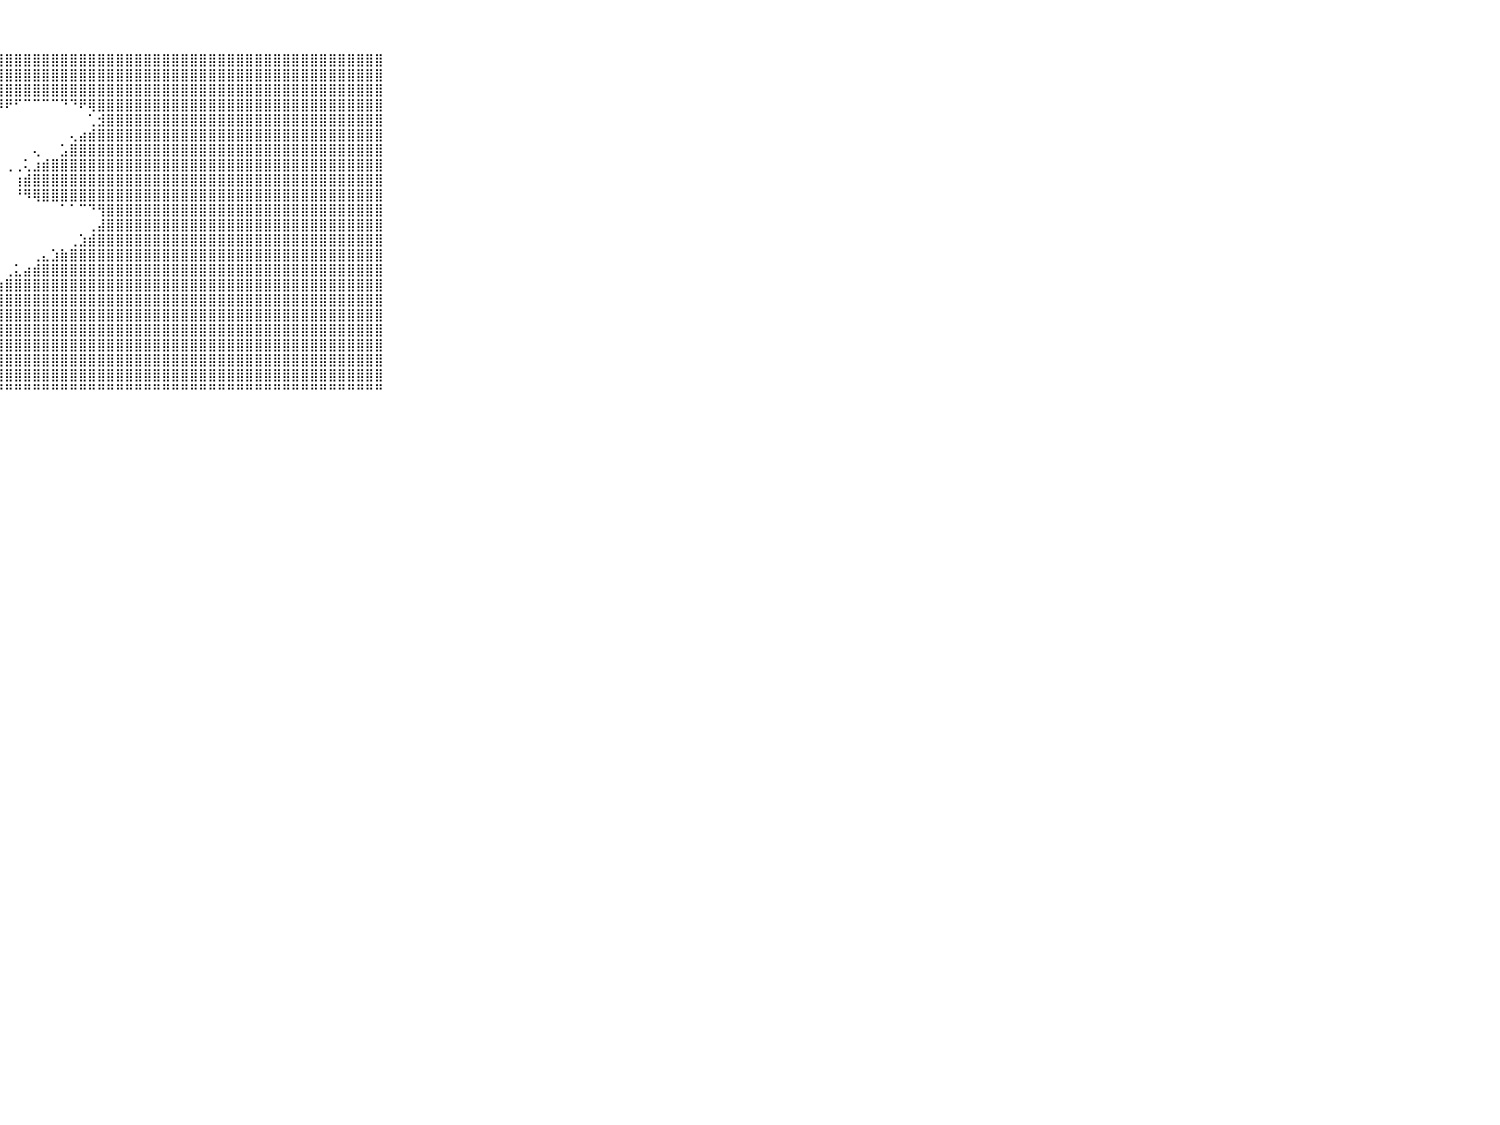

⠀⠀⠀⠀⠀⠀⠀⠀⠀⠀⠀⣿⣿⣿⣿⣿⣿⣿⣿⣿⣿⣿⣿⣿⣿⣿⣿⣿⣿⣿⣿⣿⣿⣿⣿⣿⣿⣿⣿⣿⣿⣿⣿⣿⣿⣿⣿⣿⣿⣿⣿⣿⣿⣿⣿⣿⣿⣿⣿⣿⣿⣿⣿⣿⣿⣿⣿⣿⣿⠀⠀⠀⠀⠀⠀⠀⠀⠀⠀⠀⠀
⠀⠀⠀⠀⠀⠀⠀⠀⠀⠀⠀⣿⣿⣿⣿⣿⣿⣿⣿⣿⣿⣿⣿⣿⣿⣿⣿⣿⣿⣿⣿⣿⣿⣿⣿⣿⣿⣿⣿⣿⣿⣿⣿⣿⣿⣿⣿⣿⣿⣿⣿⣿⣿⣿⣿⣿⣿⣿⣿⣿⣿⣿⣿⣿⣿⣿⣿⣿⣿⠀⠀⠀⠀⠀⠀⠀⠀⠀⠀⠀⠀
⠀⠀⠀⠀⠀⠀⠀⠀⠀⠀⠀⣿⣿⣿⣿⣿⣿⣿⣿⣿⣿⢿⢿⣿⣿⣿⣿⣿⣿⣿⣿⣿⣿⣿⣿⣿⣿⣿⣿⣿⣿⣿⣿⣿⣿⣿⣿⣿⣿⣿⣿⣿⣿⣿⣿⣿⣿⣿⣿⣿⣿⣿⣿⣿⣿⣿⣿⣿⣿⠀⠀⠀⠀⠀⠀⠀⠀⠀⠀⠀⠀
⠀⠀⠀⠀⠀⠀⠀⠀⠀⠀⠀⣿⣿⣿⣿⣿⣿⣿⡿⢟⢱⣷⣿⣿⣿⣿⡿⠿⠟⠋⠉⠉⠉⠉⠙⠙⠟⢿⣿⣿⣿⣿⣿⣿⣿⣿⣿⣿⣿⣿⣿⣿⣿⣿⣿⣿⣿⣿⣿⣿⣿⣿⣿⣿⣿⣿⣿⣿⣿⠀⠀⠀⠀⠀⠀⠀⠀⠀⠀⠀⠀
⠀⠀⠀⠀⠀⠀⠀⠀⠀⠀⠀⣿⣿⣿⣿⣿⣿⡟⠑⠀⠀⠘⢿⣿⣿⢇⠀⠀⠀⠀⠀⠀⠀⠀⠀⠀⠀⢁⣺⣿⣿⣿⣿⣿⣿⣿⣿⣿⣿⣿⣿⣿⣿⣿⣿⣿⣿⣿⣿⣿⣿⣿⣿⣿⣿⣿⣿⣿⣿⠀⠀⠀⠀⠀⠀⠀⠀⠀⠀⠀⠀
⠀⠀⠀⠀⠀⠀⠀⠀⠀⠀⠀⣿⣿⣿⣿⡿⠟⠑⠀⠀⠀⠀⢘⠟⠋⠁⠀⠀⠀⠀⠀⠀⠀⠀⠀⢄⣴⣾⣿⣿⣿⣿⣿⣿⣿⣿⣿⣿⣿⣿⣿⣿⣿⣿⣿⣿⣿⣿⣿⣿⣿⣿⣿⣿⣿⣿⣿⣿⣿⠀⠀⠀⠀⠀⠀⠀⠀⠀⠀⠀⠀
⠀⠀⠀⠀⠀⠀⠀⠀⠀⠀⠀⣿⢿⠟⠙⠁⠐⠀⠀⠀⣠⣷⣧⠄⠀⠀⠀⠀⠀⠀⠀⢄⠀⠀⣡⣿⣿⣿⣿⣿⣿⣿⣿⣿⣿⣿⣿⣿⣿⣿⣿⣿⣿⣿⣿⣿⣿⣿⣿⣿⣿⣿⣿⣿⣿⣿⣿⣿⣿⠀⠀⠀⠀⠀⠀⠀⠀⠀⠀⠀⠀
⠀⠀⠀⠀⠀⠀⠀⠀⠀⠀⠀⠀⠀⢀⣰⣷⡇⠀⠀⠑⢿⣿⠇⠀⠀⠀⠀⠀⢀⢀⢅⣰⣾⣿⣿⣿⣿⣿⣿⣿⣿⣿⣿⣿⣿⣿⣿⣿⣿⣿⣿⣿⣿⣿⣿⣿⣿⣿⣿⣿⣿⣿⣿⣿⣿⣿⣿⣿⣿⠀⠀⠀⠀⠀⠀⠀⠀⠀⠀⠀⠀
⠀⠀⠀⠀⠀⠀⠀⠀⠀⠀⠀⢀⣴⣿⣿⣿⡇⠀⠀⠐⠘⠑⠀⠀⠀⠀⠀⠀⠀⢰⣾⣿⣿⣿⣿⣿⣿⣿⣿⣿⣿⣿⣿⣿⣿⣿⣿⣿⣿⣿⣿⣿⣿⣿⣿⣿⣿⣿⣿⣿⣿⣿⣿⣿⣿⣿⣿⣿⣿⠀⠀⠀⠀⠀⠀⠀⠀⠀⠀⠀⠀
⠀⠀⠀⠀⠀⠀⠀⠀⠀⠀⠀⠉⠙⠛⠛⠛⠑⠀⠀⠀⠀⠀⠀⠀⠀⠀⠀⠀⠀⠘⠻⢿⣿⣿⣿⣿⣿⣿⣿⣿⣿⣿⣿⣿⣿⣿⣿⣿⣿⣿⣿⣿⣿⣿⣿⣿⣿⣿⣿⣿⣿⣿⣿⣿⣿⣿⣿⣿⣿⠀⠀⠀⠀⠀⠀⠀⠀⠀⠀⠀⠀
⠀⠀⠀⠀⠀⠀⠀⠀⠀⠀⠀⠀⠀⠀⠀⠀⠀⠀⠀⠀⠀⠀⠀⠀⠀⠀⠀⠀⠀⠀⠀⠀⠀⠀⠁⠁⠉⠙⢻⣿⣿⣿⣿⣿⣿⣿⣿⣿⣿⣿⣿⣿⣿⣿⣿⣿⣿⣿⣿⣿⣿⣿⣿⣿⣿⣿⣿⣿⣿⠀⠀⠀⠀⠀⠀⠀⠀⠀⠀⠀⠀
⠀⠀⠀⠀⠀⠀⠀⠀⠀⠀⠀⠀⠀⠀⠀⠀⠀⠀⠀⠀⠀⠀⠀⠀⠀⠀⠀⠀⠀⠀⠀⠀⠀⠀⠀⠀⠀⢀⣼⣿⣿⣿⣿⣿⣿⣿⣿⣿⣿⣿⣿⣿⣿⣿⣿⣿⣿⣿⣿⣿⣿⣿⣿⣿⣿⣿⣿⣿⣿⠀⠀⠀⠀⠀⠀⠀⠀⠀⠀⠀⠀
⠀⠀⠀⠀⠀⠀⠀⠀⠀⠀⠀⠀⠀⠀⠀⠀⠀⠀⠀⠀⠀⠀⠀⠀⠀⠀⠀⠀⠀⠀⠀⠀⠀⠀⠀⢀⣱⣾⣿⣿⣿⣿⣿⣿⣿⣿⣿⣿⣿⣿⣿⣿⣿⣿⣿⣿⣿⣿⣿⣿⣿⣿⣿⣿⣿⣿⣿⣿⣿⠀⠀⠀⠀⠀⠀⠀⠀⠀⠀⠀⠀
⠀⠀⠀⠀⠀⠀⠀⠀⠀⠀⠀⠀⠀⠀⠀⠀⠀⠀⠀⠀⠀⠀⠀⠀⠀⠀⠀⠀⠀⠀⠀⢀⣄⣱⣷⣿⣿⣿⣿⣿⣿⣿⣿⣿⣿⣿⣿⣿⣿⣿⣿⣿⣿⣿⣿⣿⣿⣿⣿⣿⣿⣿⣿⣿⣿⣿⣿⣿⣿⠀⠀⠀⠀⠀⠀⠀⠀⠀⠀⠀⠀
⠀⠀⠀⠀⠀⠀⠀⠀⠀⠀⠀⠀⠀⠀⠀⠀⠀⠀⠀⠀⠀⠀⠀⠀⠀⠀⠀⠀⢀⣅⣴⣾⣿⣿⣿⣿⣿⣿⣿⣿⣿⣿⣿⣿⣿⣿⣿⣿⣿⣿⣿⣿⣿⣿⣿⣿⣿⣿⣿⣿⣿⣿⣿⣿⣿⣿⣿⣿⣿⠀⠀⠀⠀⠀⠀⠀⠀⠀⠀⠀⠀
⠀⠀⠀⠀⠀⠀⠀⠀⠀⠀⠀⠀⠀⠀⠀⠀⠀⠀⠀⠀⠀⠀⠀⠀⠀⢀⣠⣴⣿⣿⣿⣿⣿⣿⣿⣿⣿⣿⣿⣿⣿⣿⣿⣿⣿⣿⣿⣿⣿⣿⣿⣿⣿⣿⣿⣿⣿⣿⣿⣿⣿⣿⣿⣿⣿⣿⣿⣿⣿⠀⠀⠀⠀⠀⠀⠀⠀⠀⠀⠀⠀
⠀⠀⠀⠀⠀⠀⠀⠀⠀⠀⠀⠀⠀⠀⠀⠀⠀⠀⠀⠀⠀⠀⢀⣠⣷⣿⣿⣿⣿⣿⣿⣿⣿⣿⣿⣿⣿⣿⣿⣿⣿⣿⣿⣿⣿⣿⣿⣿⣿⣿⣿⣿⣿⣿⣿⣿⣿⣿⣿⣿⣿⣿⣿⣿⣿⣿⣿⣿⣿⠀⠀⠀⠀⠀⠀⠀⠀⠀⠀⠀⠀
⠀⠀⠀⠀⠀⠀⠀⠀⠀⠀⠀⠀⠀⠀⠀⠀⠀⠀⢀⢄⣴⣾⣿⣿⣿⣿⣿⣿⣿⣿⣿⣿⣿⣿⣿⣿⣿⣿⣿⣿⣿⣿⣿⣿⣿⣿⣿⣿⣿⣿⣿⣿⣿⣿⣿⣿⣿⣿⣿⣿⣿⣿⣿⣿⣿⣿⣿⣿⣿⠀⠀⠀⠀⠀⠀⠀⠀⠀⠀⠀⠀
⠀⠀⠀⠀⠀⠀⠀⠀⠀⠀⠀⠀⠀⠀⠀⠀⣄⣴⣾⣿⣿⣿⣿⣿⣿⣿⣿⣿⣿⣿⣿⣿⣿⣿⣿⣿⣿⣿⣿⣿⣿⣿⣿⣿⣿⣿⣿⣿⣿⣿⣿⣿⣿⣿⣿⣿⣿⣿⣿⣿⣿⣿⣿⣿⣿⣿⣿⣿⣿⠀⠀⠀⠀⠀⠀⠀⠀⠀⠀⠀⠀
⠀⠀⠀⠀⠀⠀⠀⠀⠀⠀⠀⠀⠀⢀⣠⣾⣿⣿⣿⣿⣿⣿⣿⣿⣿⣿⣿⣿⣿⣿⣿⣿⣿⣿⣿⣿⣿⣿⣿⣿⣿⣿⣿⣿⣿⣿⣿⣿⣿⣿⣿⣿⣿⣿⣿⣿⣿⣿⣿⣿⣿⣿⣿⣿⣿⣿⣿⣿⣿⠀⠀⠀⠀⠀⠀⠀⠀⠀⠀⠀⠀
⠀⠀⠀⠀⠀⠀⠀⠀⠀⠀⠀⣶⣾⣿⣿⣿⣿⣿⣿⣿⣿⣿⣿⣿⣿⣿⣿⣿⣿⣿⣿⣿⣿⣿⣿⣿⣿⣿⣿⣿⣿⣿⣿⣿⣿⣿⣿⣿⣿⣿⣿⣿⣿⣿⣿⣿⣿⣿⣿⣿⣿⣿⣿⣿⣿⣿⣿⣿⣿⠀⠀⠀⠀⠀⠀⠀⠀⠀⠀⠀⠀
⠀⠀⠀⠀⠀⠀⠀⠀⠀⠀⠀⣿⣿⣿⣿⣿⣿⣿⣿⣿⣿⣿⣿⣿⣿⣿⣿⣿⣿⣿⣿⣿⣿⣿⣿⣿⣿⣿⣿⣿⣿⣿⣿⣿⣿⣿⣿⣿⣿⣿⣿⣿⣿⣿⣿⣿⣿⣿⣿⣿⣿⣿⣿⣿⣿⣿⣿⣿⣿⠀⠀⠀⠀⠀⠀⠀⠀⠀⠀⠀⠀
⠀⠀⠀⠀⠀⠀⠀⠀⠀⠀⠀⠛⠛⠛⠛⠛⠛⠛⠛⠛⠛⠛⠛⠛⠛⠛⠛⠛⠛⠛⠛⠛⠛⠛⠛⠛⠛⠛⠛⠛⠛⠛⠛⠛⠛⠛⠛⠛⠛⠛⠛⠛⠛⠛⠛⠛⠛⠛⠛⠛⠛⠛⠛⠛⠛⠛⠛⠛⠛⠀⠀⠀⠀⠀⠀⠀⠀⠀⠀⠀⠀